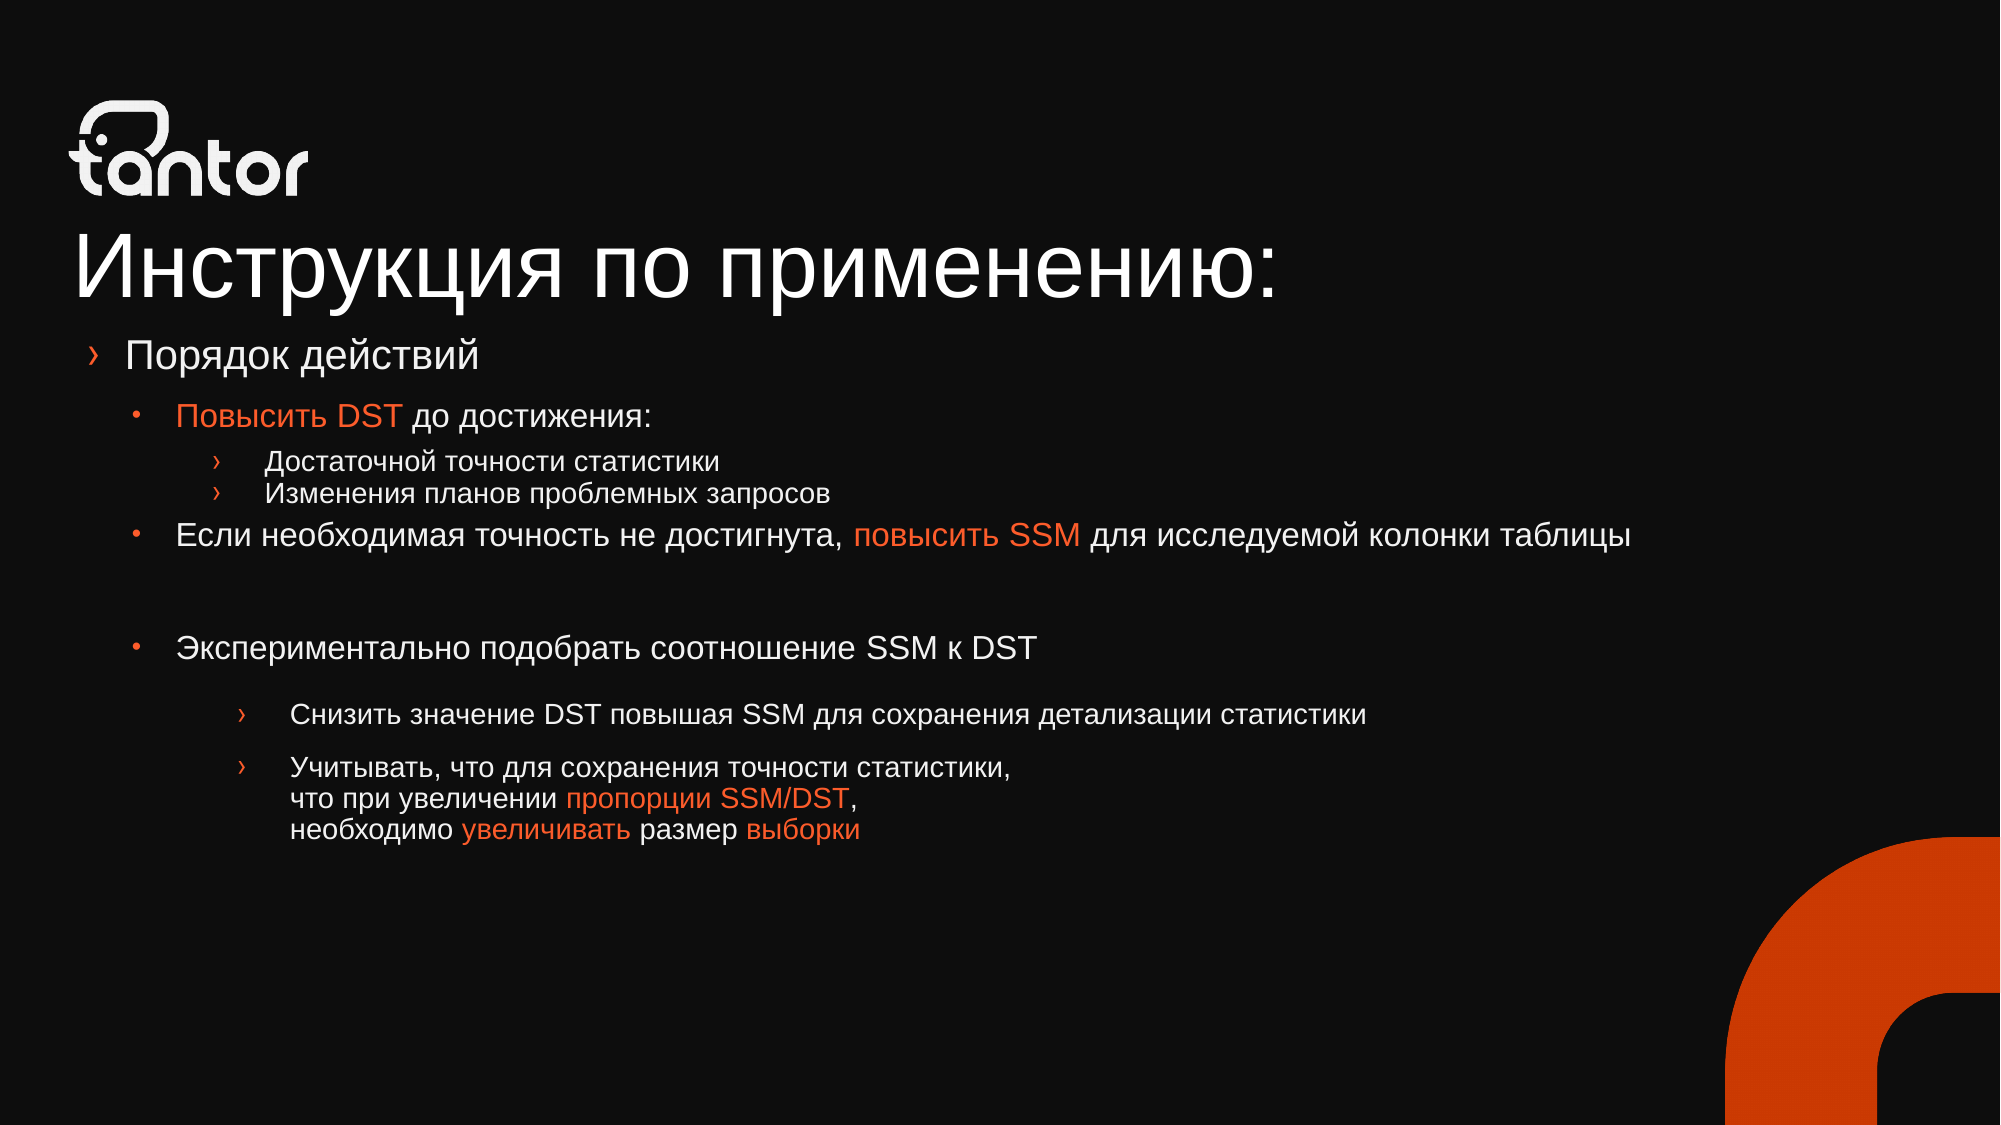

# Инструкция по применению:
Порядок действий
Повысить DST до достижения:
Достаточной точности статистики
Изменения планов проблемных запросов
Если необходимая точность не достигнута, повысить SSM для исследуемой колонки таблицы

Экспериментально подобрать соотношение SSM к DST
Снизить значение DST повышая SSM для сохранения детализации статистики
Учитывать, что для сохранения точности статистики,
что при увеличении пропорции SSM/DST,
необходимо увеличивать размер выборки